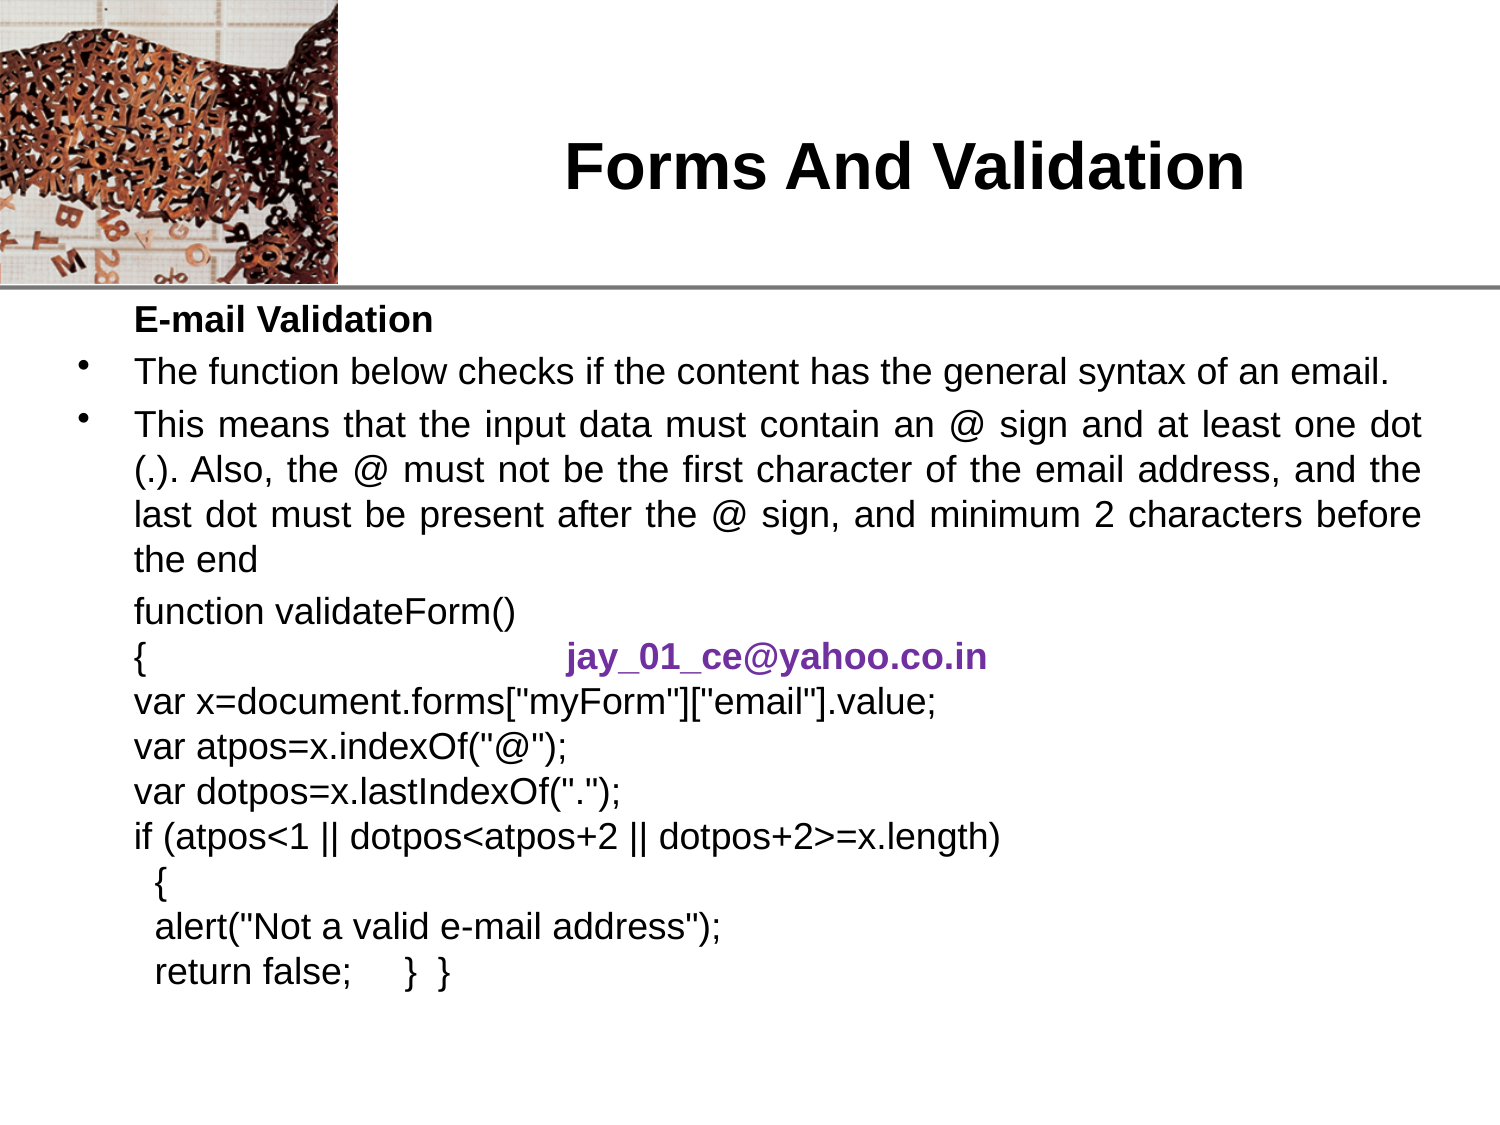

# Forms And Validation
	E-mail Validation
The function below checks if the content has the general syntax of an email.
This means that the input data must contain an @ sign and at least one dot (.). Also, the @ must not be the first character of the email address, and the last dot must be present after the @ sign, and minimum 2 characters before the end
	function validateForm()
{                                        jay_01_ce@yahoo.co.in
var x=document.forms["myForm"]["email"].value;
var atpos=x.indexOf("@");
var dotpos=x.lastIndexOf(".");
if (atpos<1 || dotpos<atpos+2 || dotpos+2>=x.length)
  {
  alert("Not a valid e-mail address");
  return false;     }  }

69